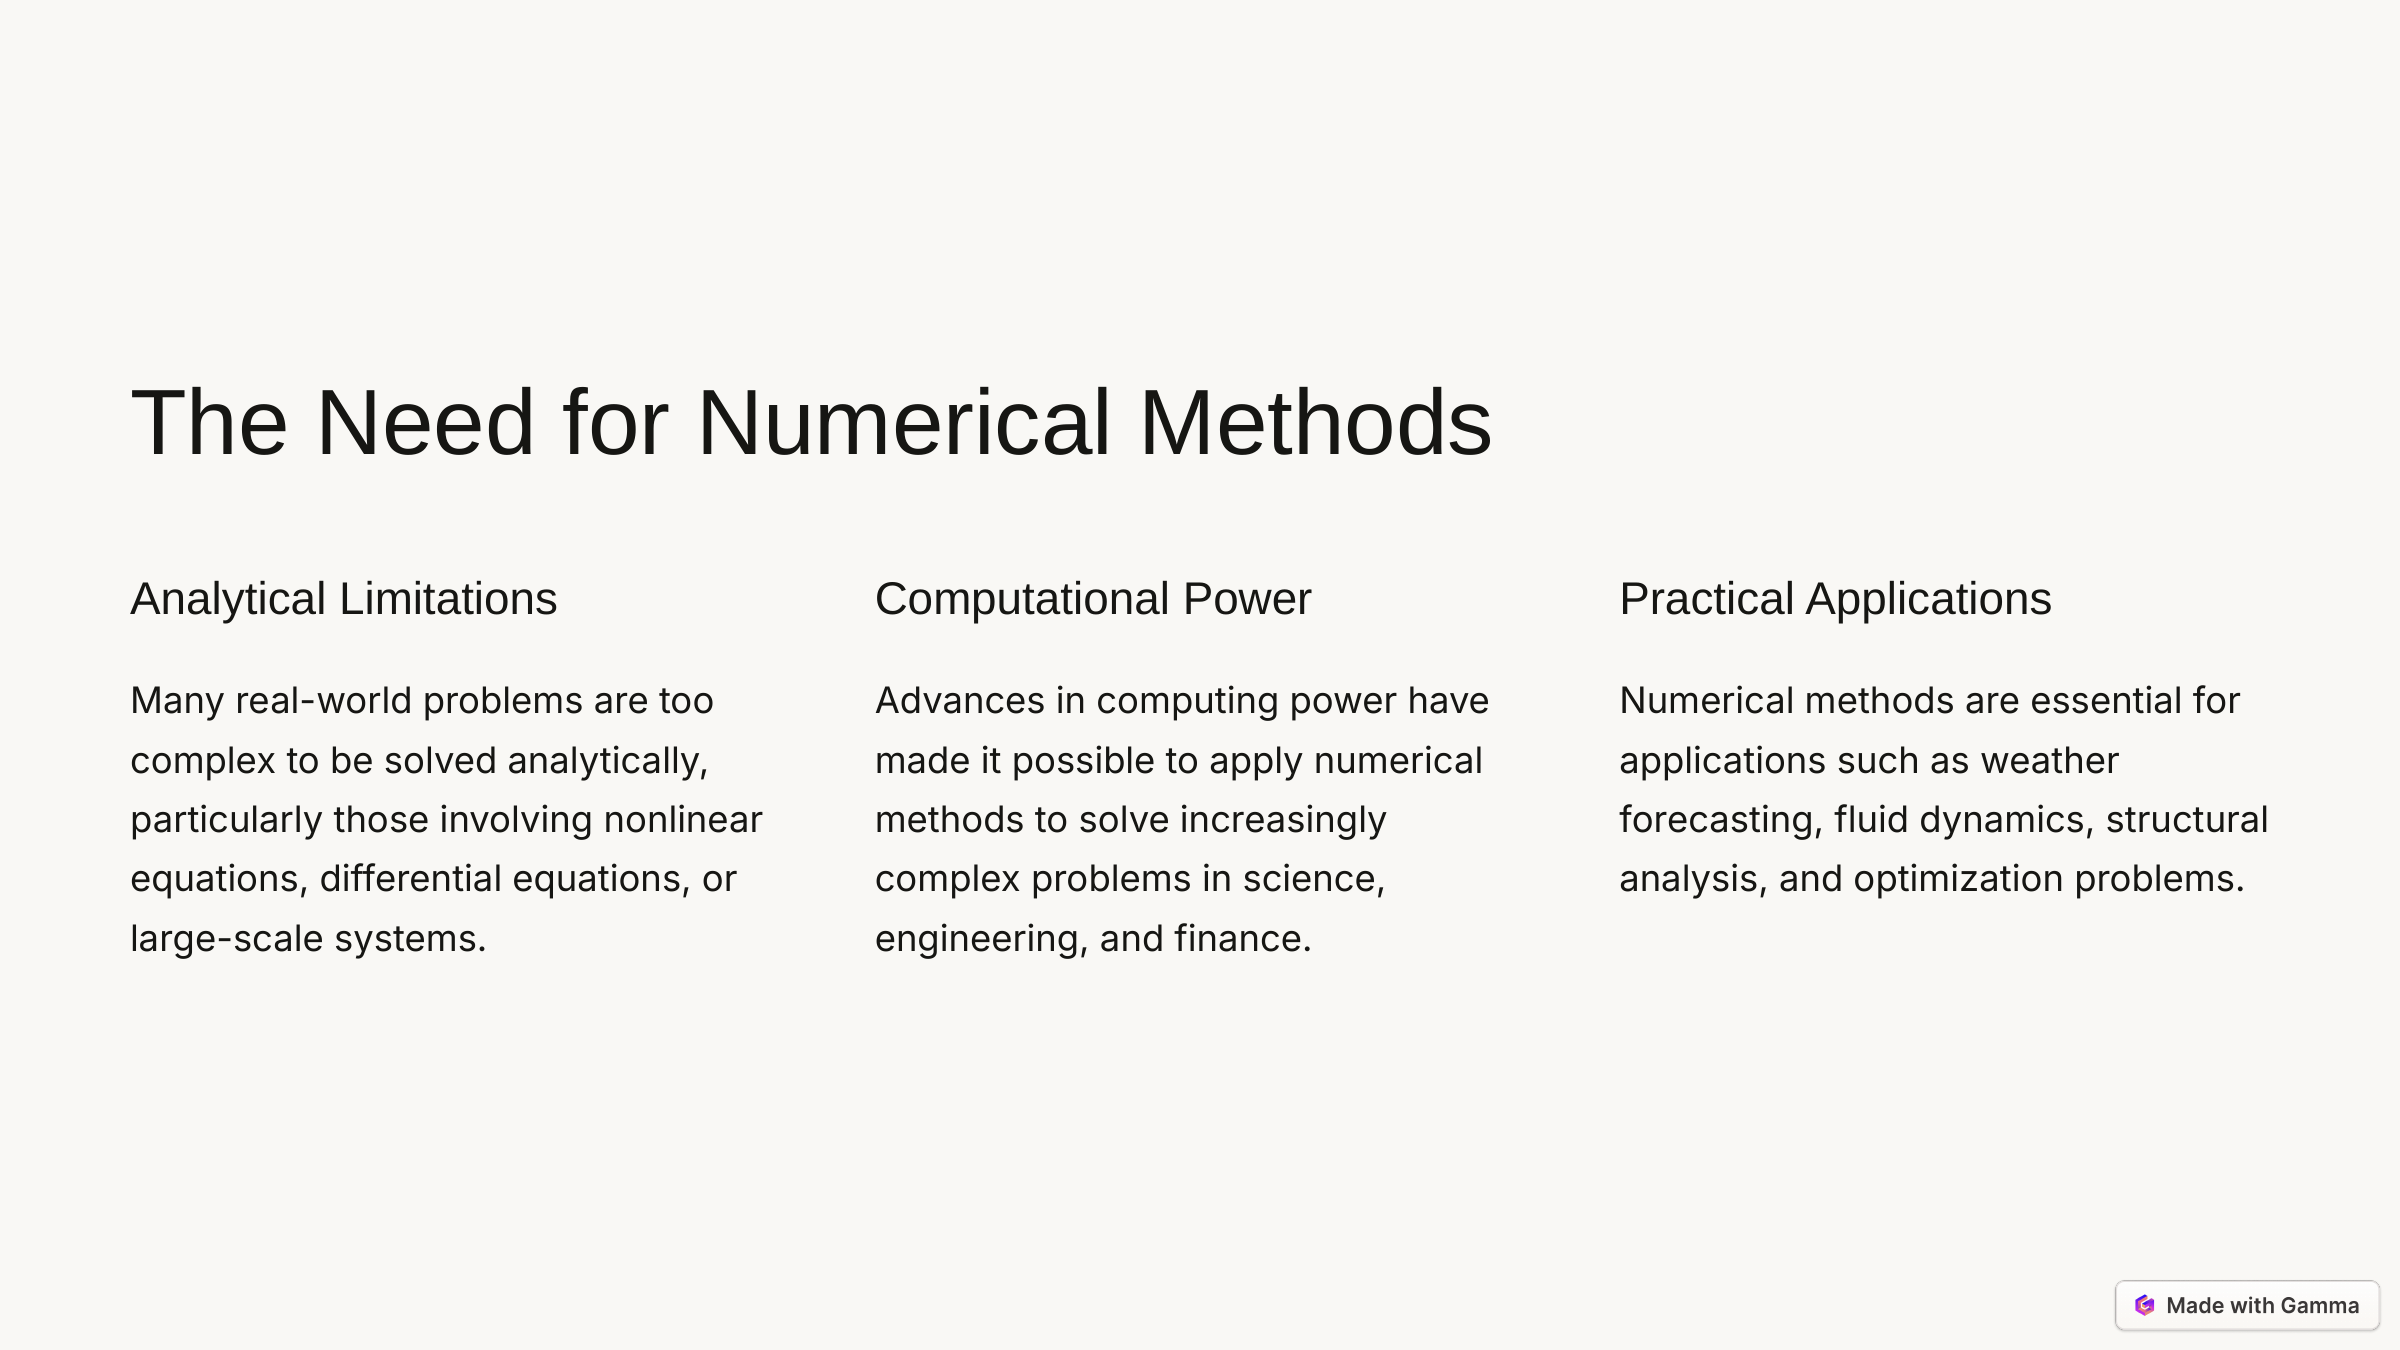

The Need for Numerical Methods
Analytical Limitations
Computational Power
Practical Applications
Many real-world problems are too complex to be solved analytically, particularly those involving nonlinear equations, differential equations, or large-scale systems.
Advances in computing power have made it possible to apply numerical methods to solve increasingly complex problems in science, engineering, and finance.
Numerical methods are essential for applications such as weather forecasting, fluid dynamics, structural analysis, and optimization problems.